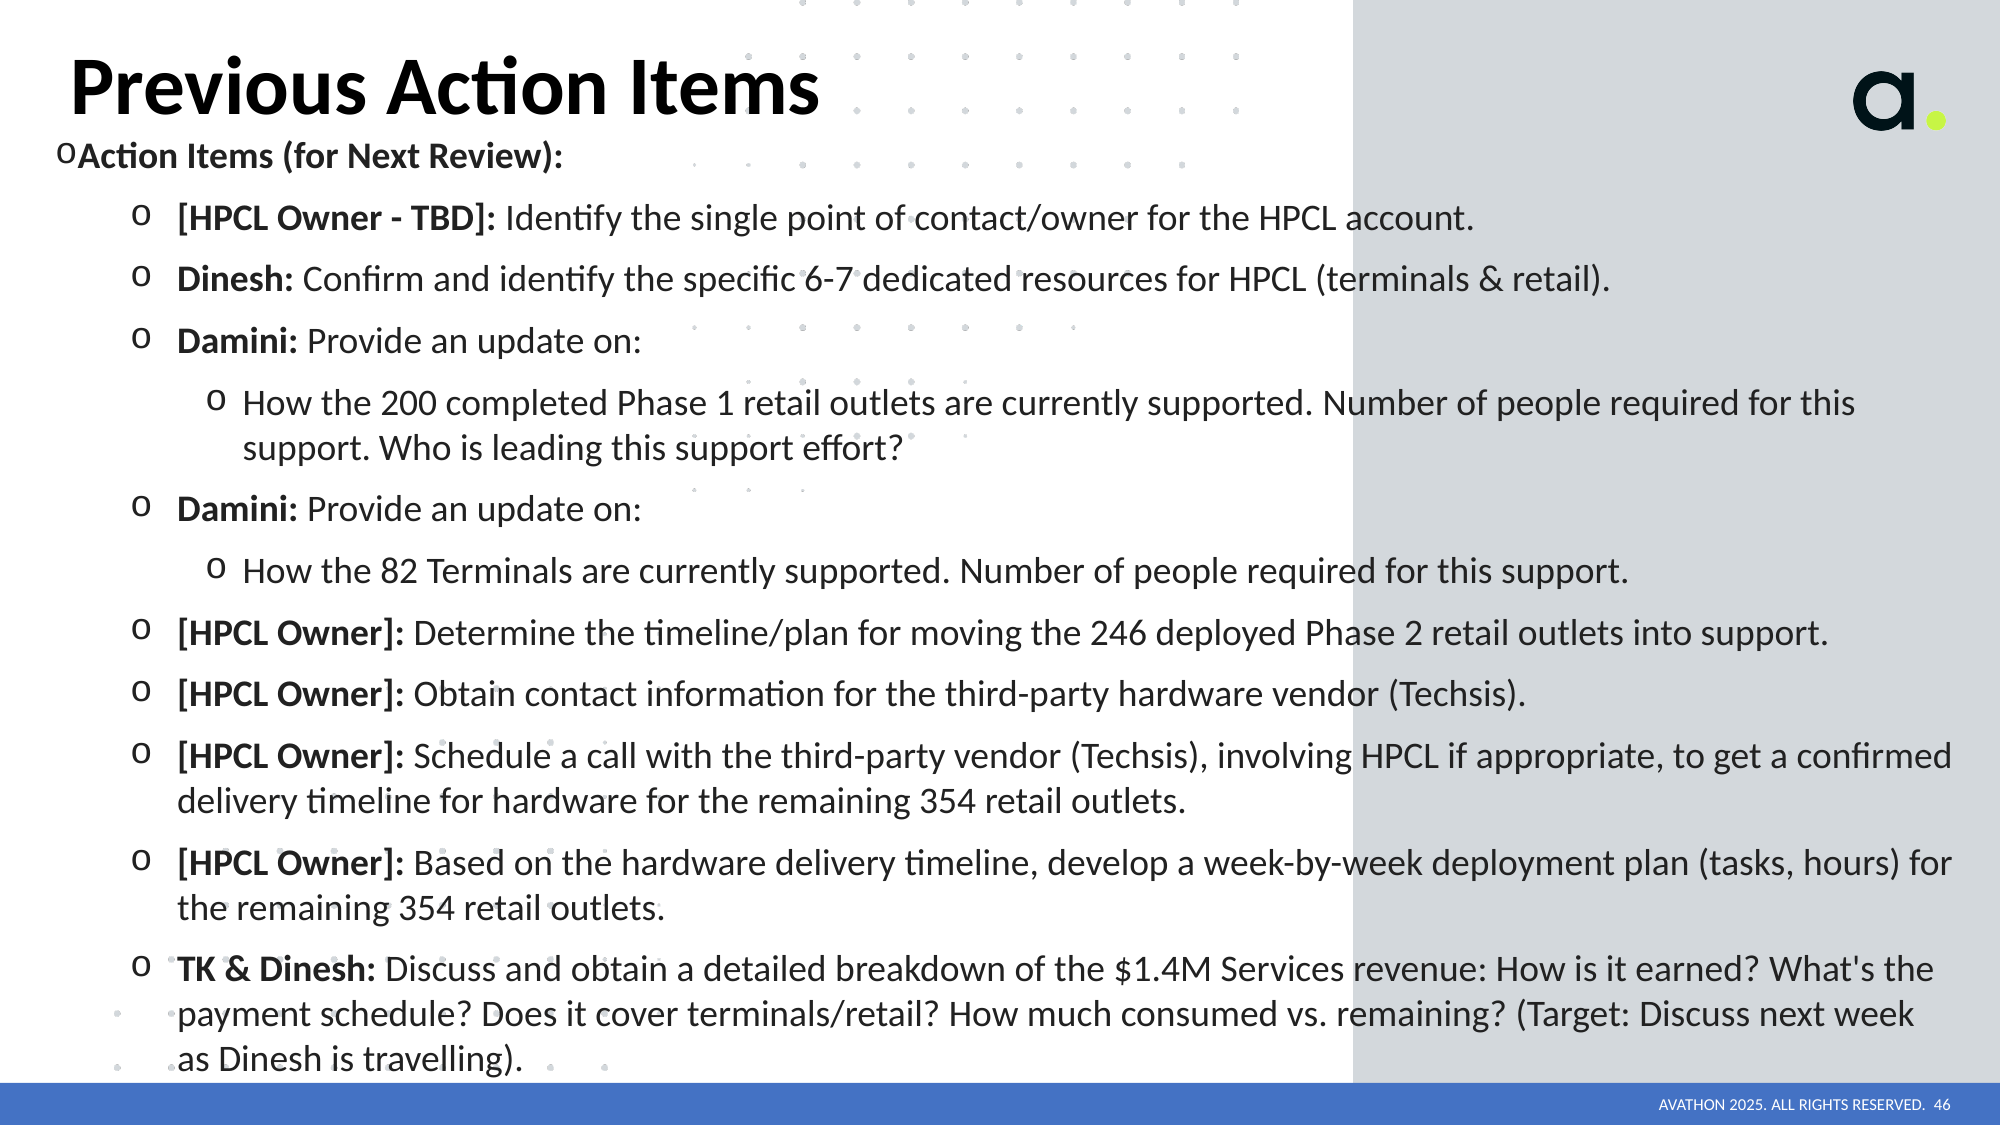

# Previous Action Items
Action Items (for Next Review):
[HPCL Owner - TBD]: Identify the single point of contact/owner for the HPCL account.
Dinesh: Confirm and identify the specific 6-7 dedicated resources for HPCL (terminals & retail).
Damini: Provide an update on:
How the 200 completed Phase 1 retail outlets are currently supported. Number of people required for this support. Who is leading this support effort?
Damini: Provide an update on:
How the 82 Terminals are currently supported. Number of people required for this support.
[HPCL Owner]: Determine the timeline/plan for moving the 246 deployed Phase 2 retail outlets into support.
[HPCL Owner]: Obtain contact information for the third-party hardware vendor (Techsis).
[HPCL Owner]: Schedule a call with the third-party vendor (Techsis), involving HPCL if appropriate, to get a confirmed delivery timeline for hardware for the remaining 354 retail outlets.
[HPCL Owner]: Based on the hardware delivery timeline, develop a week-by-week deployment plan (tasks, hours) for the remaining 354 retail outlets.
TK & Dinesh: Discuss and obtain a detailed breakdown of the $1.4M Services revenue: How is it earned? What's the payment schedule? Does it cover terminals/retail? How much consumed vs. remaining? (Target: Discuss next week as Dinesh is travelling).